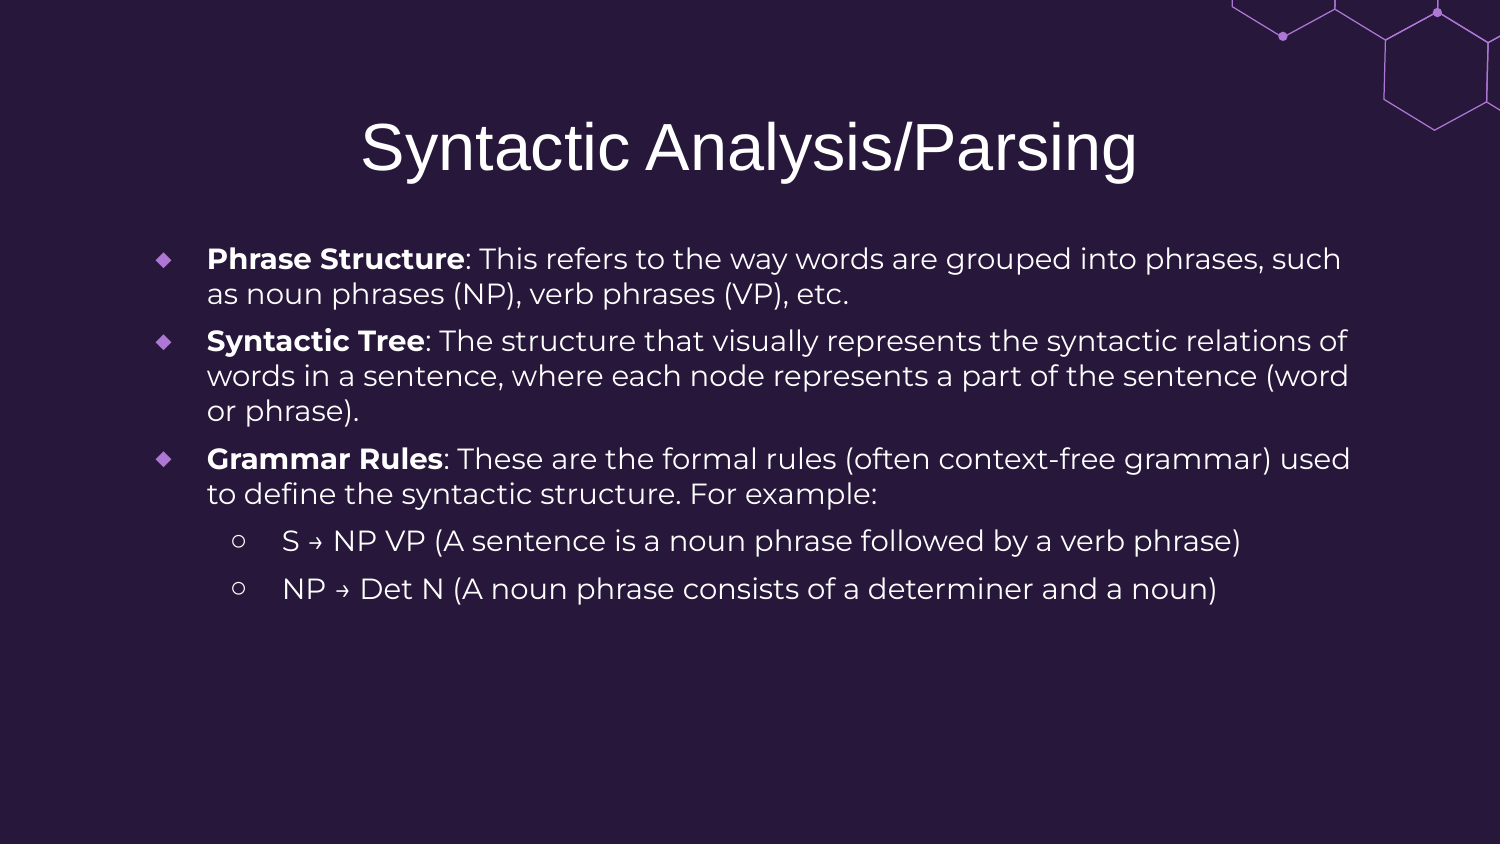

# Syntactic Analysis/Parsing
Phrase Structure: This refers to the way words are grouped into phrases, such as noun phrases (NP), verb phrases (VP), etc.
Syntactic Tree: The structure that visually represents the syntactic relations of words in a sentence, where each node represents a part of the sentence (word or phrase).
Grammar Rules: These are the formal rules (often context-free grammar) used to define the syntactic structure. For example:
S → NP VP (A sentence is a noun phrase followed by a verb phrase)
NP → Det N (A noun phrase consists of a determiner and a noun)